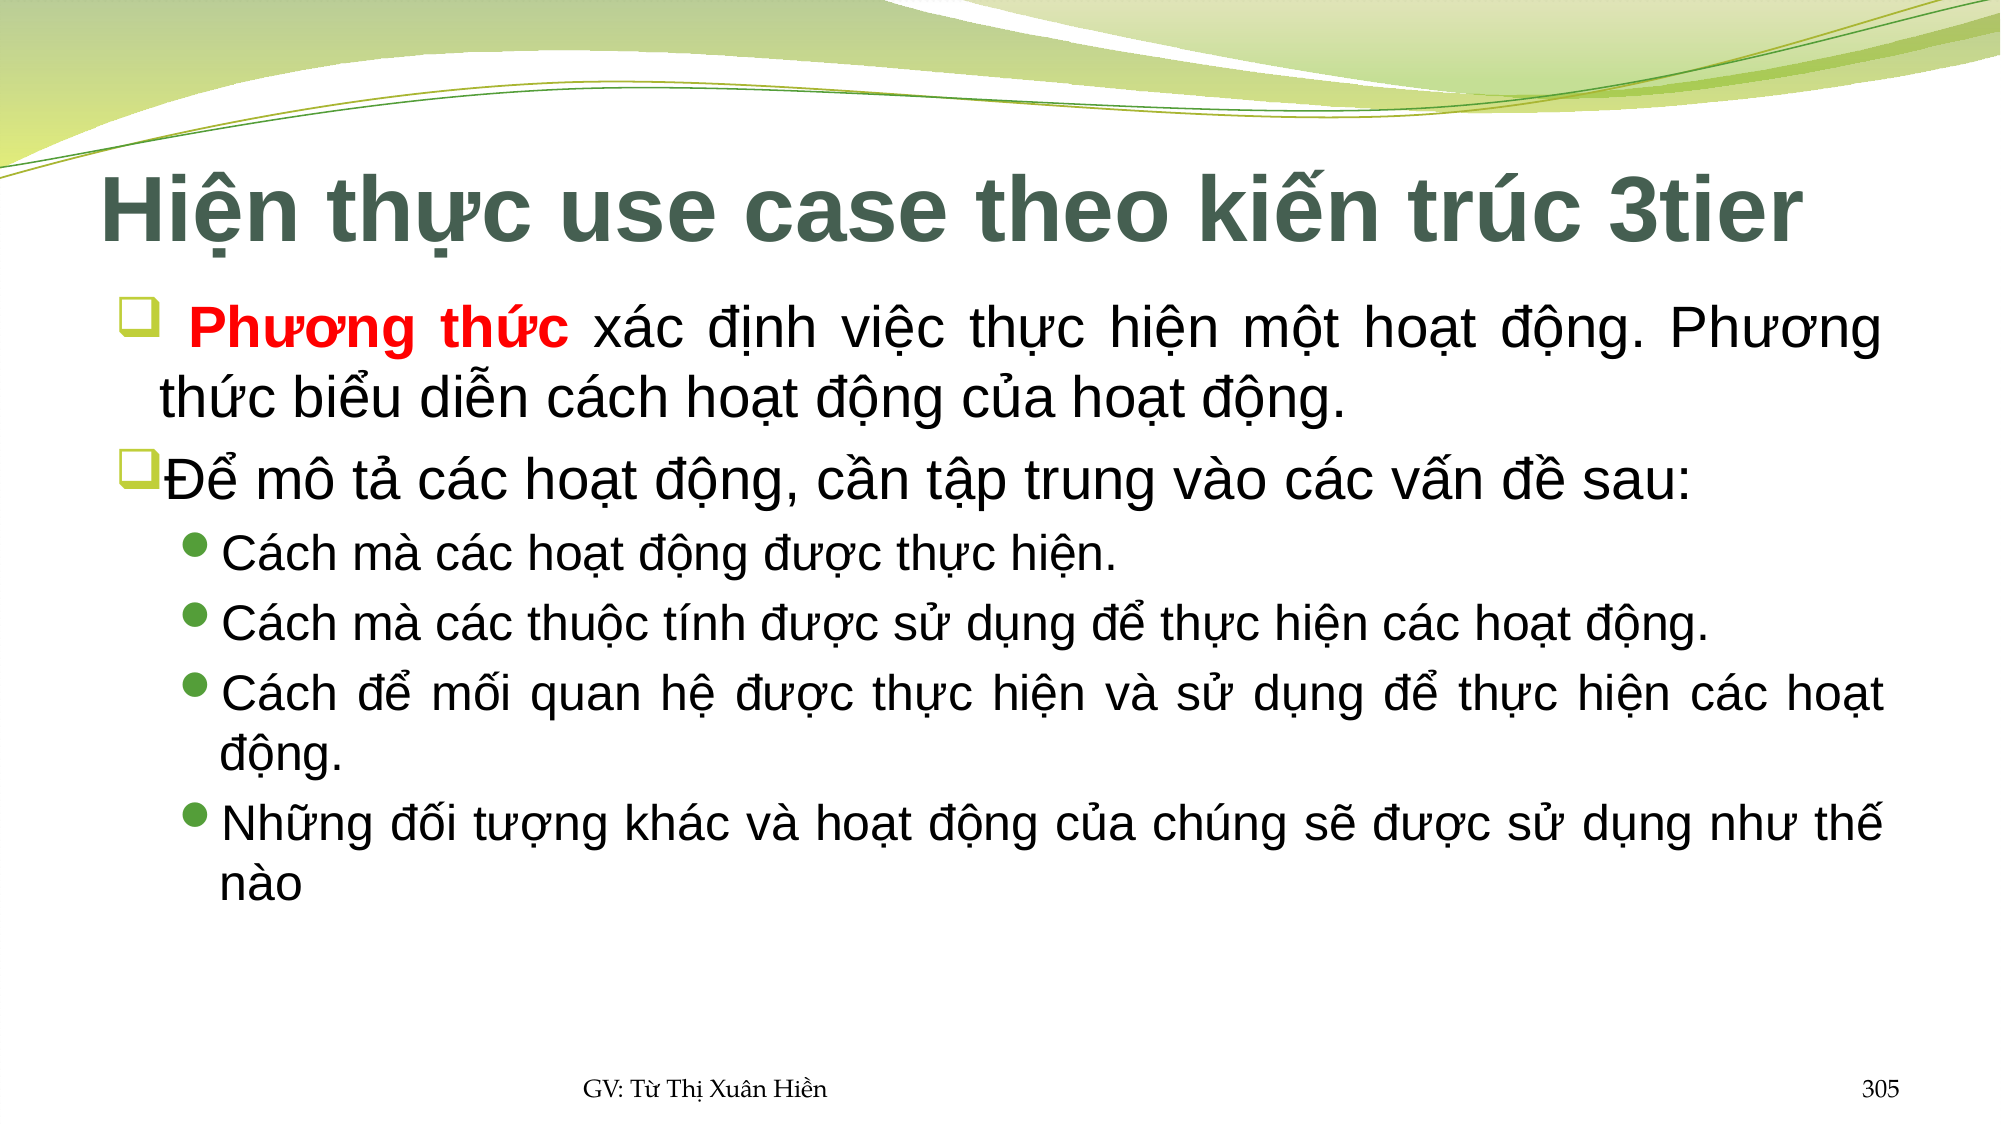

# Hiện thực use case theo kiến trúc 3tier
 Phương thức xác định việc thực hiện một hoạt động. Phương thức biểu diễn cách hoạt động của hoạt động.
Để mô tả các hoạt động, cần tập trung vào các vấn đề sau:
Cách mà các hoạt động được thực hiện.
Cách mà các thuộc tính được sử dụng để thực hiện các hoạt động.
Cách để mối quan hệ được thực hiện và sử dụng để thực hiện các hoạt động.
Những đối tượng khác và hoạt động của chúng sẽ được sử dụng như thế nào

GV: Từ Thị Xuân Hiền
305